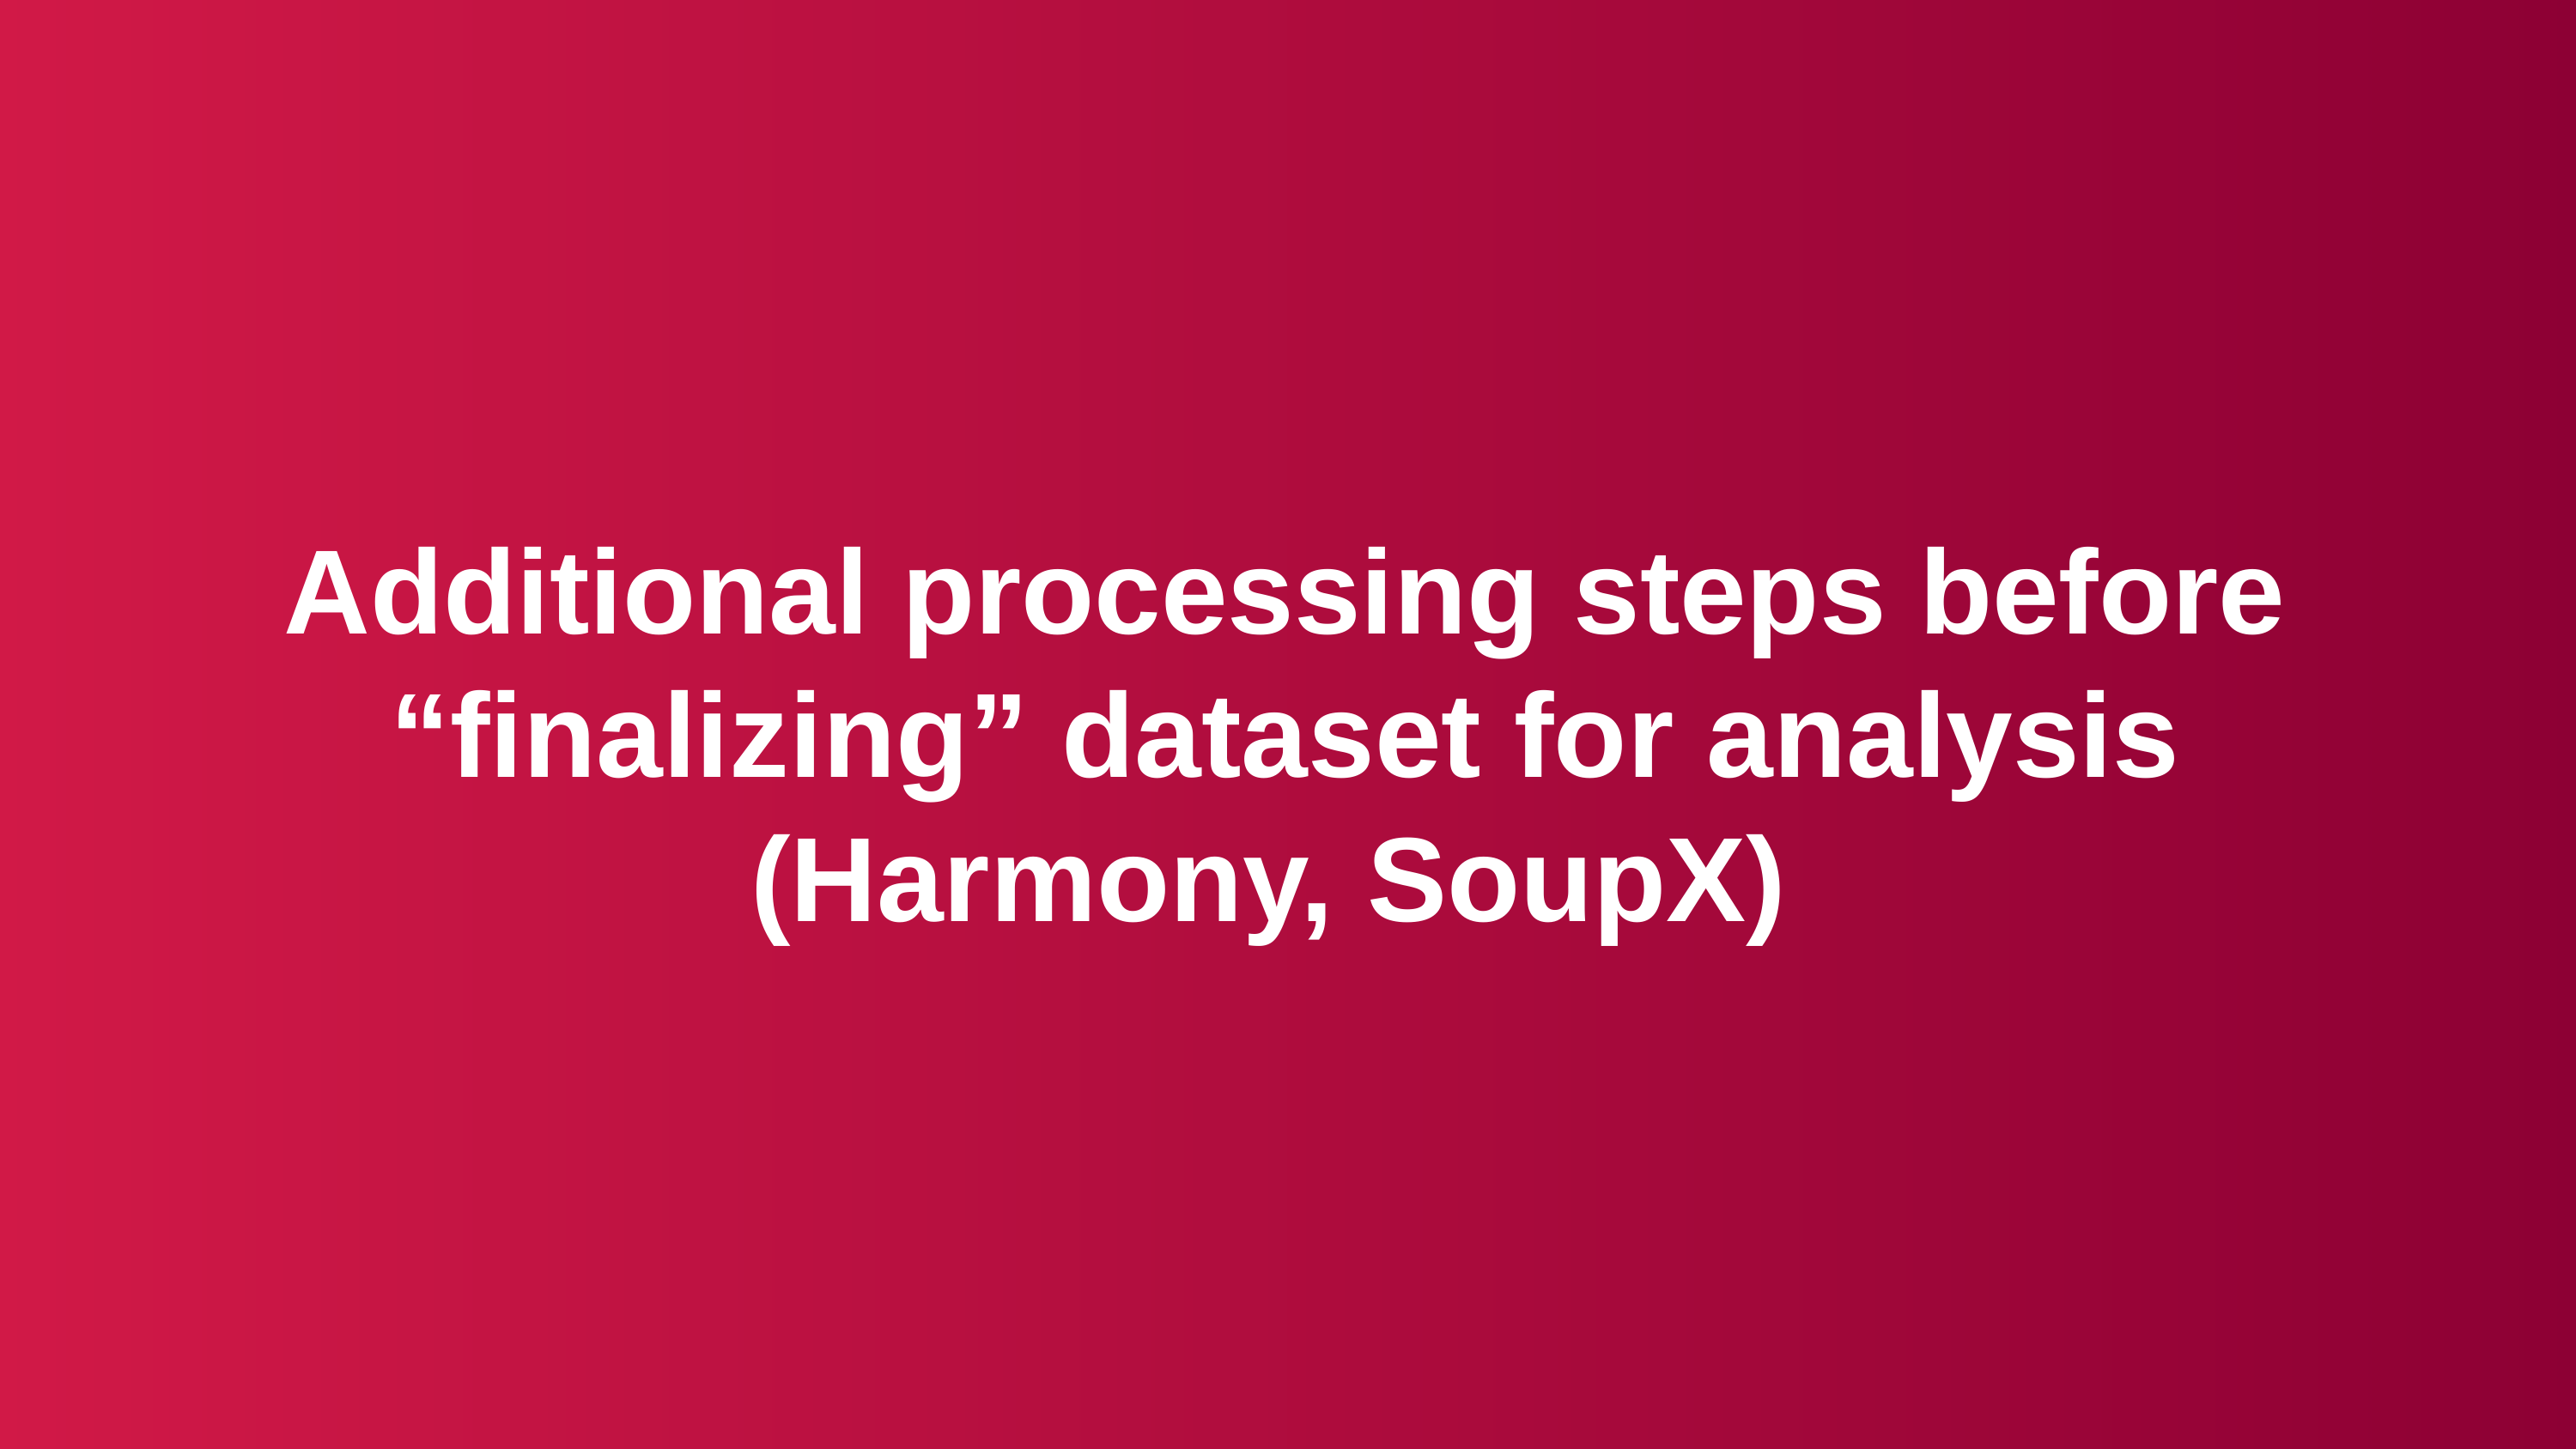

Additional processing steps before “finalizing” dataset for analysis (Harmony, SoupX)